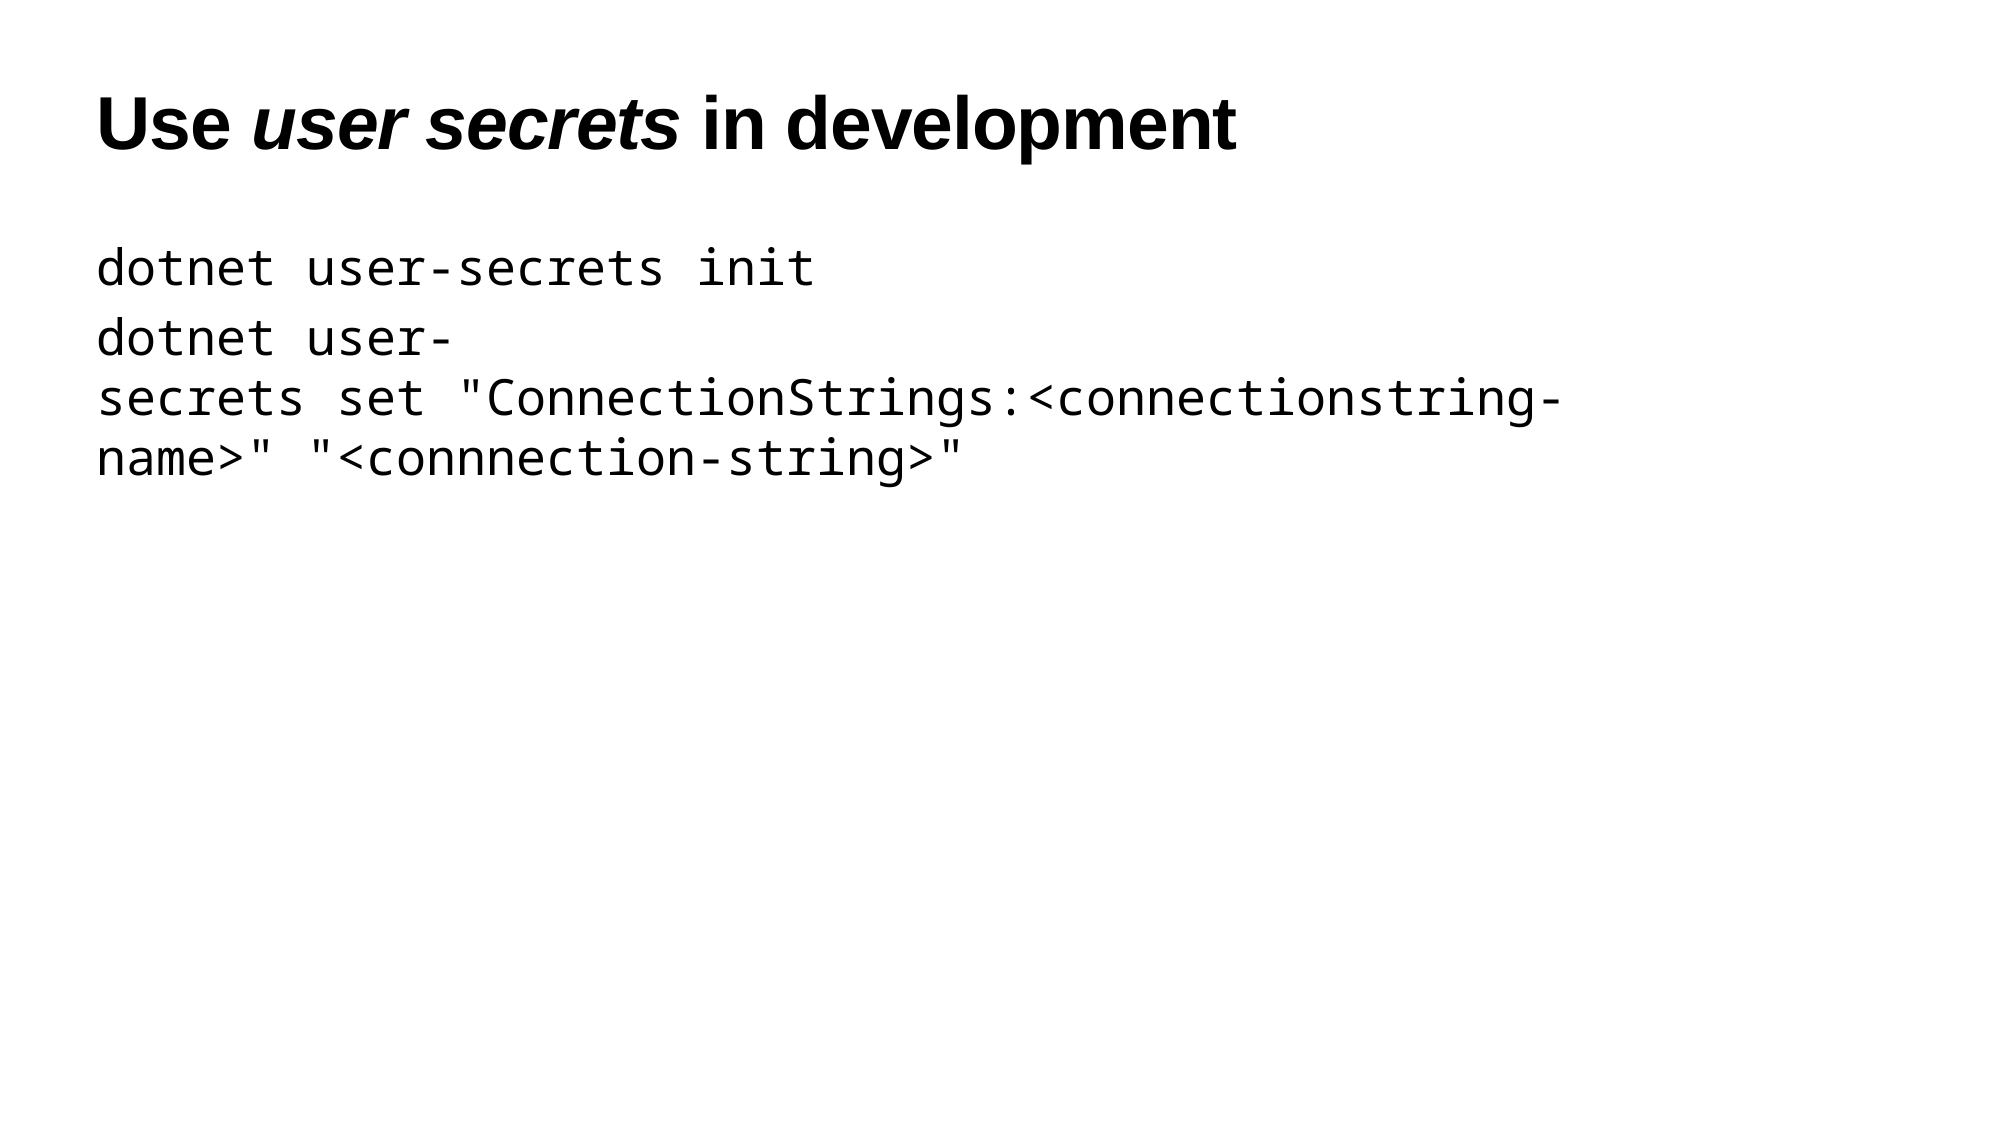

# Use user secrets in development
dotnet user-secrets init
dotnet user-secrets set "ConnectionStrings:<connectionstring-name>" "<connnection-string>"